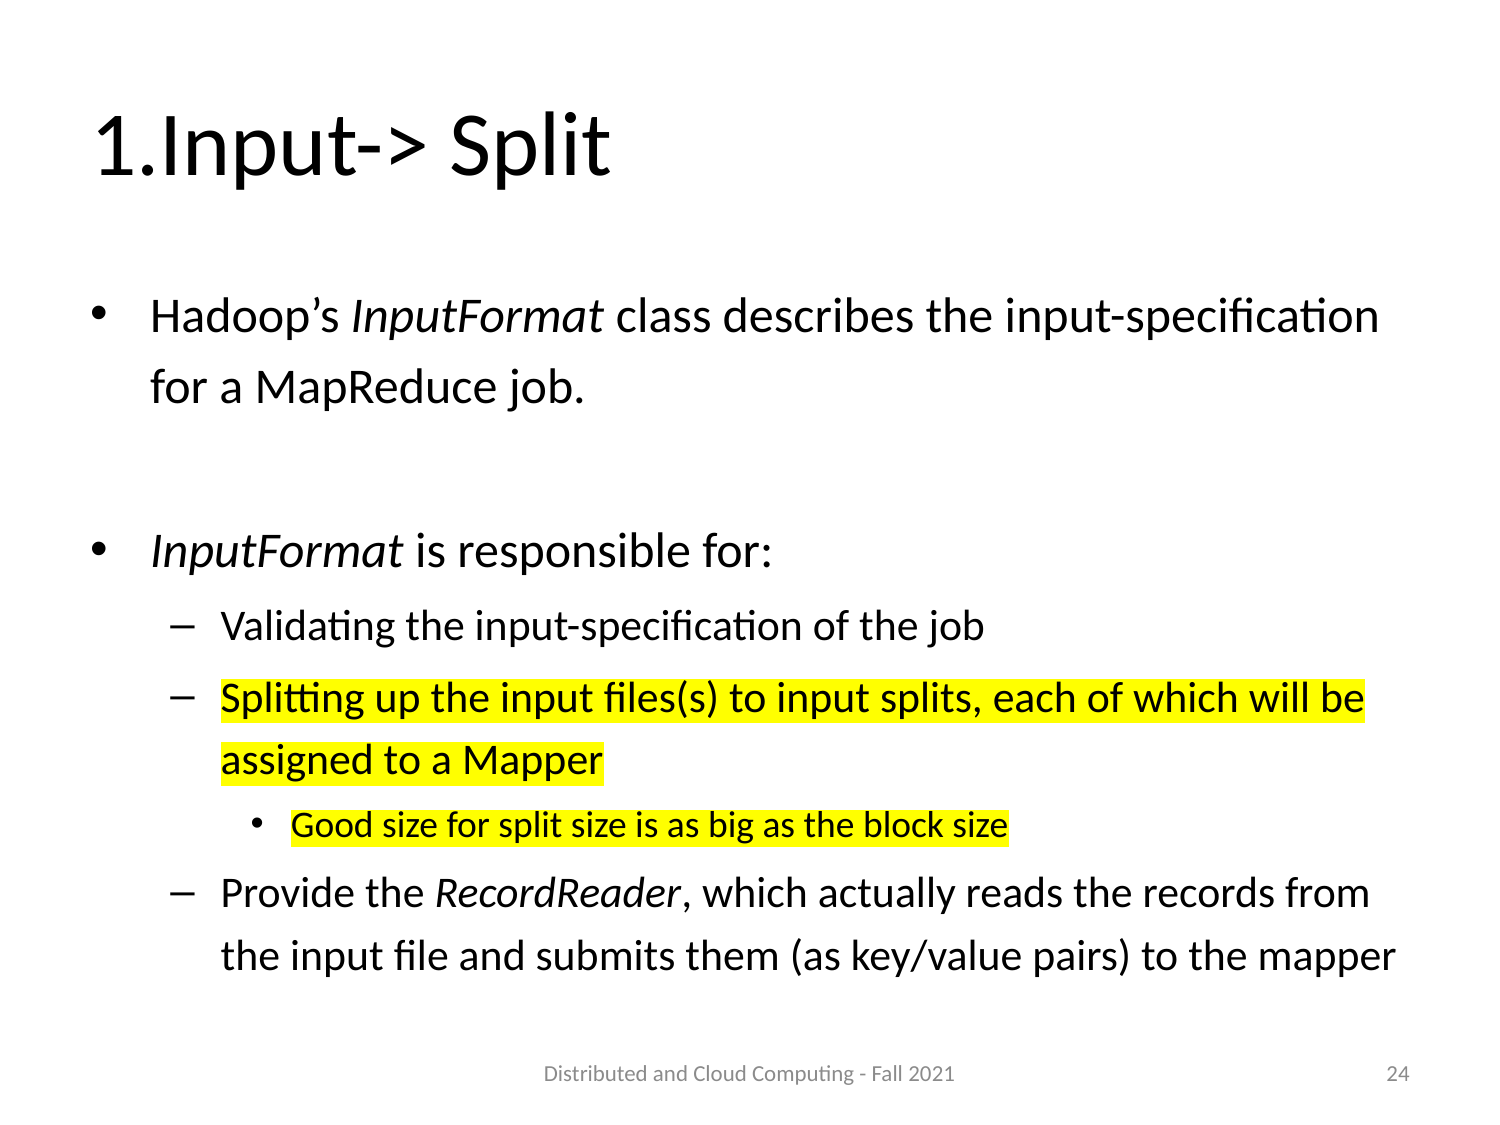

# 1.Input-> Split
Hadoop’s InputFormat class describes the input-specification for a MapReduce job.

InputFormat is responsible for:
Validating the input-specification of the job
Splitting up the input files(s) to input splits, each of which will be assigned to a Mapper
Good size for split size is as big as the block size
Provide the RecordReader, which actually reads the records from the input file and submits them (as key/value pairs) to the mapper

Distributed and Cloud Computing - Fall 2021
24